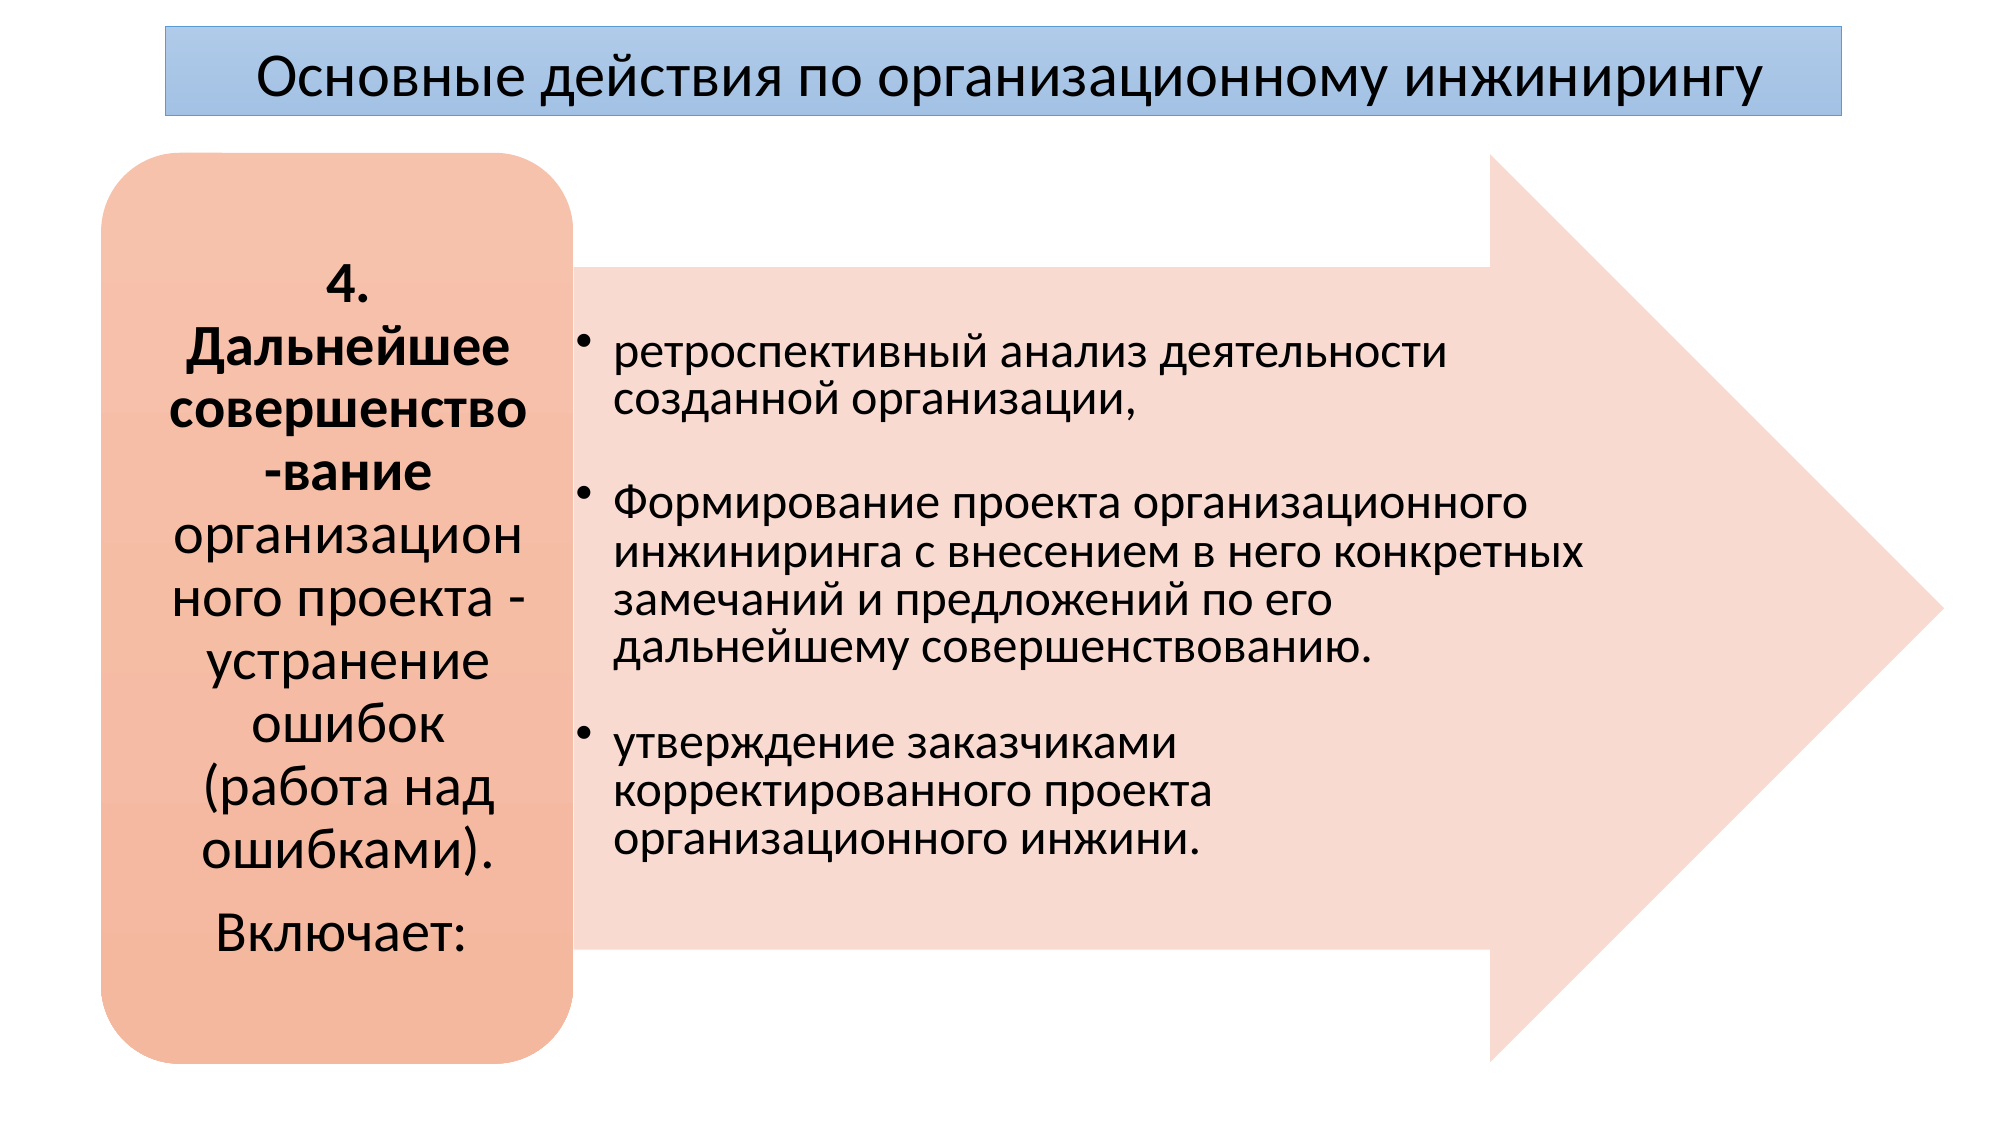

Основные действия по организационному инжинирингу

ретроспективный анализ деятельности созданной организации,

Формирование проекта организационного инжиниринга с внесением в него конкретных замечаний и предложений по его дальнейшему совершенствованию.

утверждение заказчиками корректированного проекта организационного инжини.
4. Дальнейшее совершенство-вание организационного проекта - устранение ошибок (работа над ошибками).
Включает: